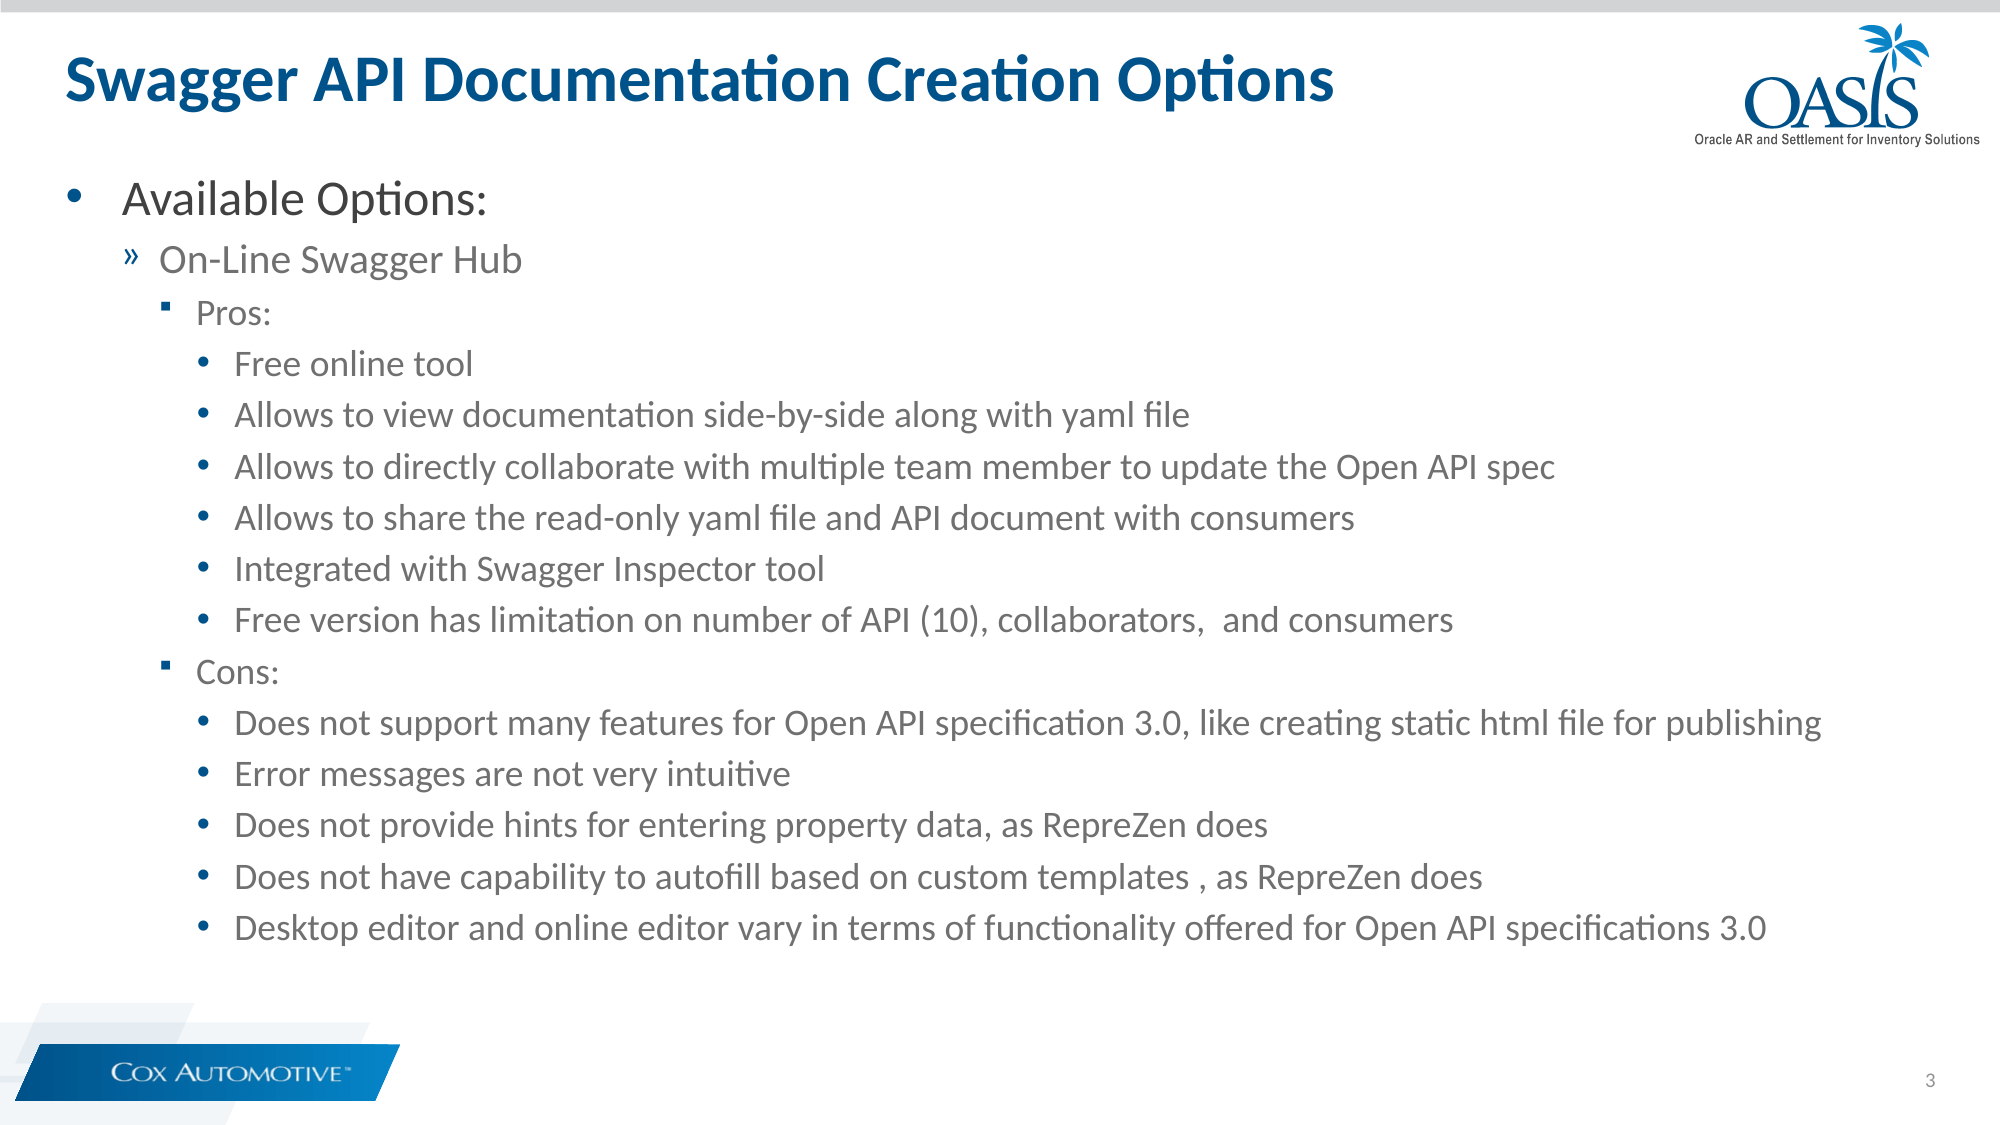

# Swagger API Documentation Creation Options
Available Options:
On-Line Swagger Hub
Pros:
Free online tool
Allows to view documentation side-by-side along with yaml file
Allows to directly collaborate with multiple team member to update the Open API spec
Allows to share the read-only yaml file and API document with consumers
Integrated with Swagger Inspector tool
Free version has limitation on number of API (10), collaborators,  and consumers
Cons:
Does not support many features for Open API specification 3.0, like creating static html file for publishing
Error messages are not very intuitive
Does not provide hints for entering property data, as RepreZen does
Does not have capability to autofill based on custom templates , as RepreZen does
Desktop editor and online editor vary in terms of functionality offered for Open API specifications 3.0
3